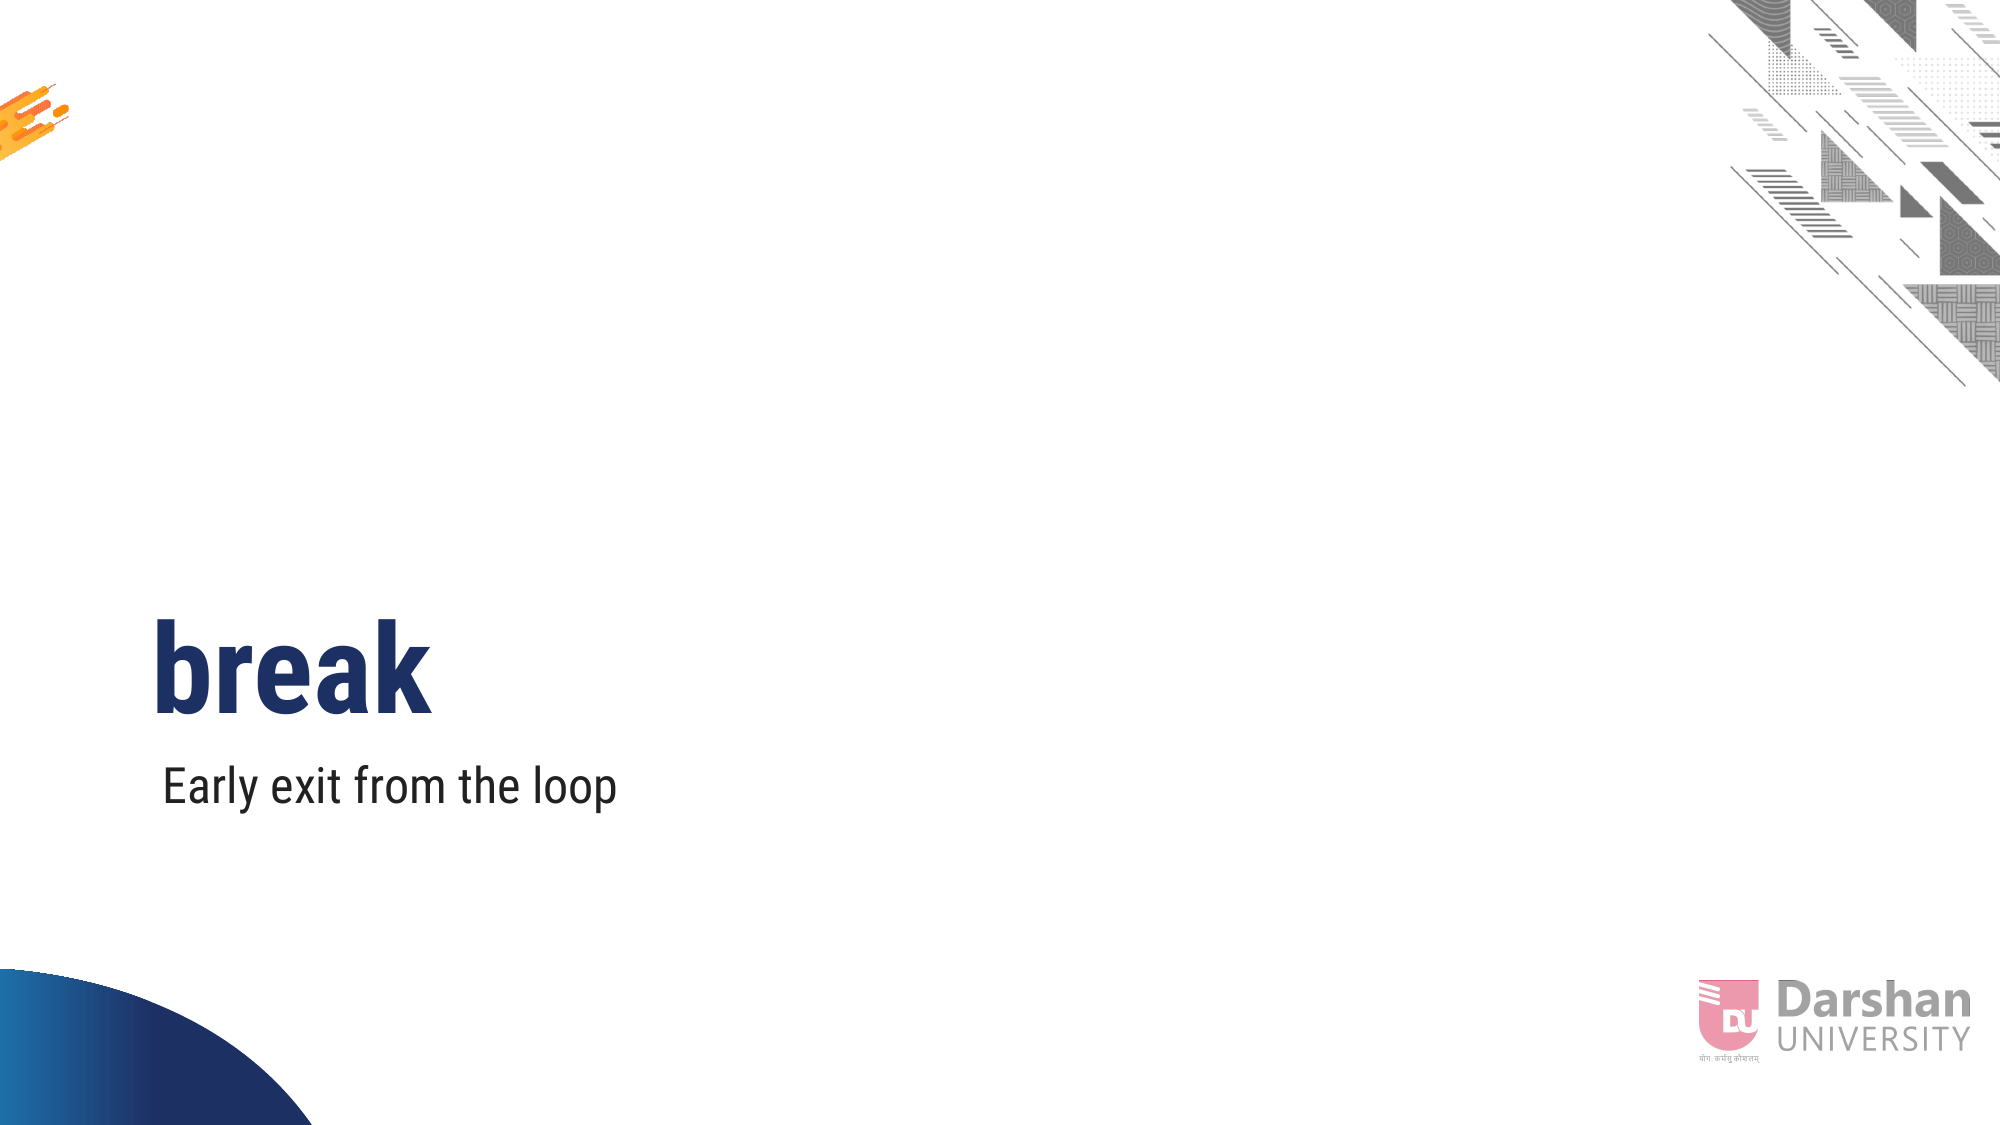

# break
 Early exit from the loop